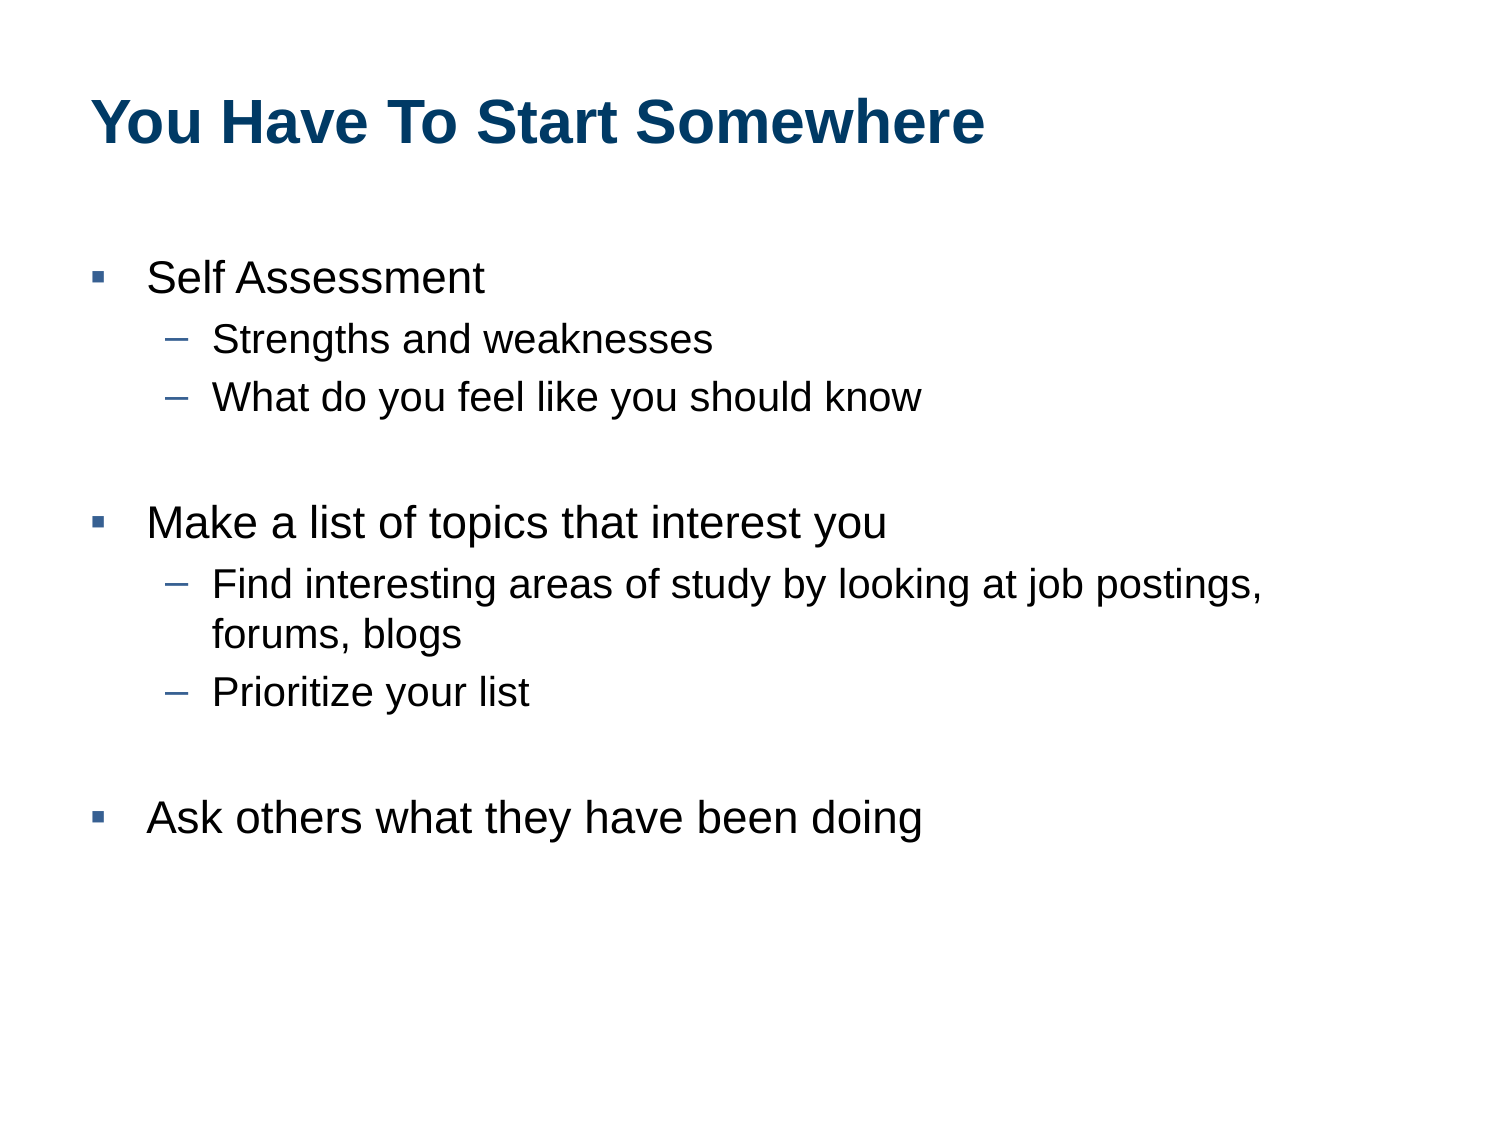

# You Have To Start Somewhere
Self Assessment
Strengths and weaknesses
What do you feel like you should know

Make a list of topics that interest you
Find interesting areas of study by looking at job postings, forums, blogs
Prioritize your list

Ask others what they have been doing
10